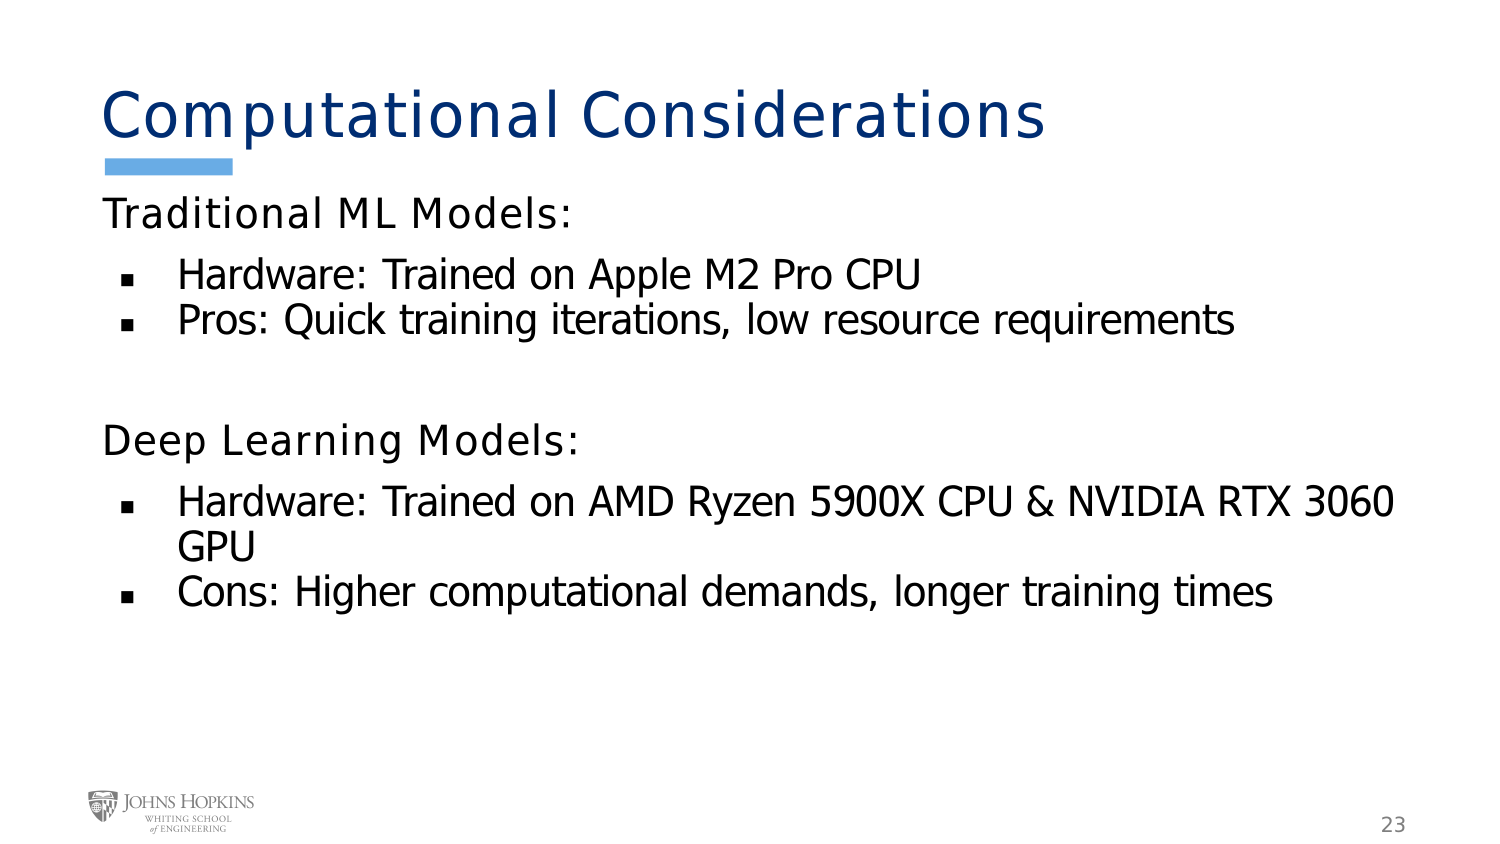

# Computational Considerations
Traditional ML Models:
Hardware: Trained on Apple M2 Pro CPU
Pros: Quick training iterations, low resource requirements

Deep Learning Models:
Hardware: Trained on AMD Ryzen 5900X CPU & NVIDIA RTX 3060 GPU
Cons: Higher computational demands, longer training times